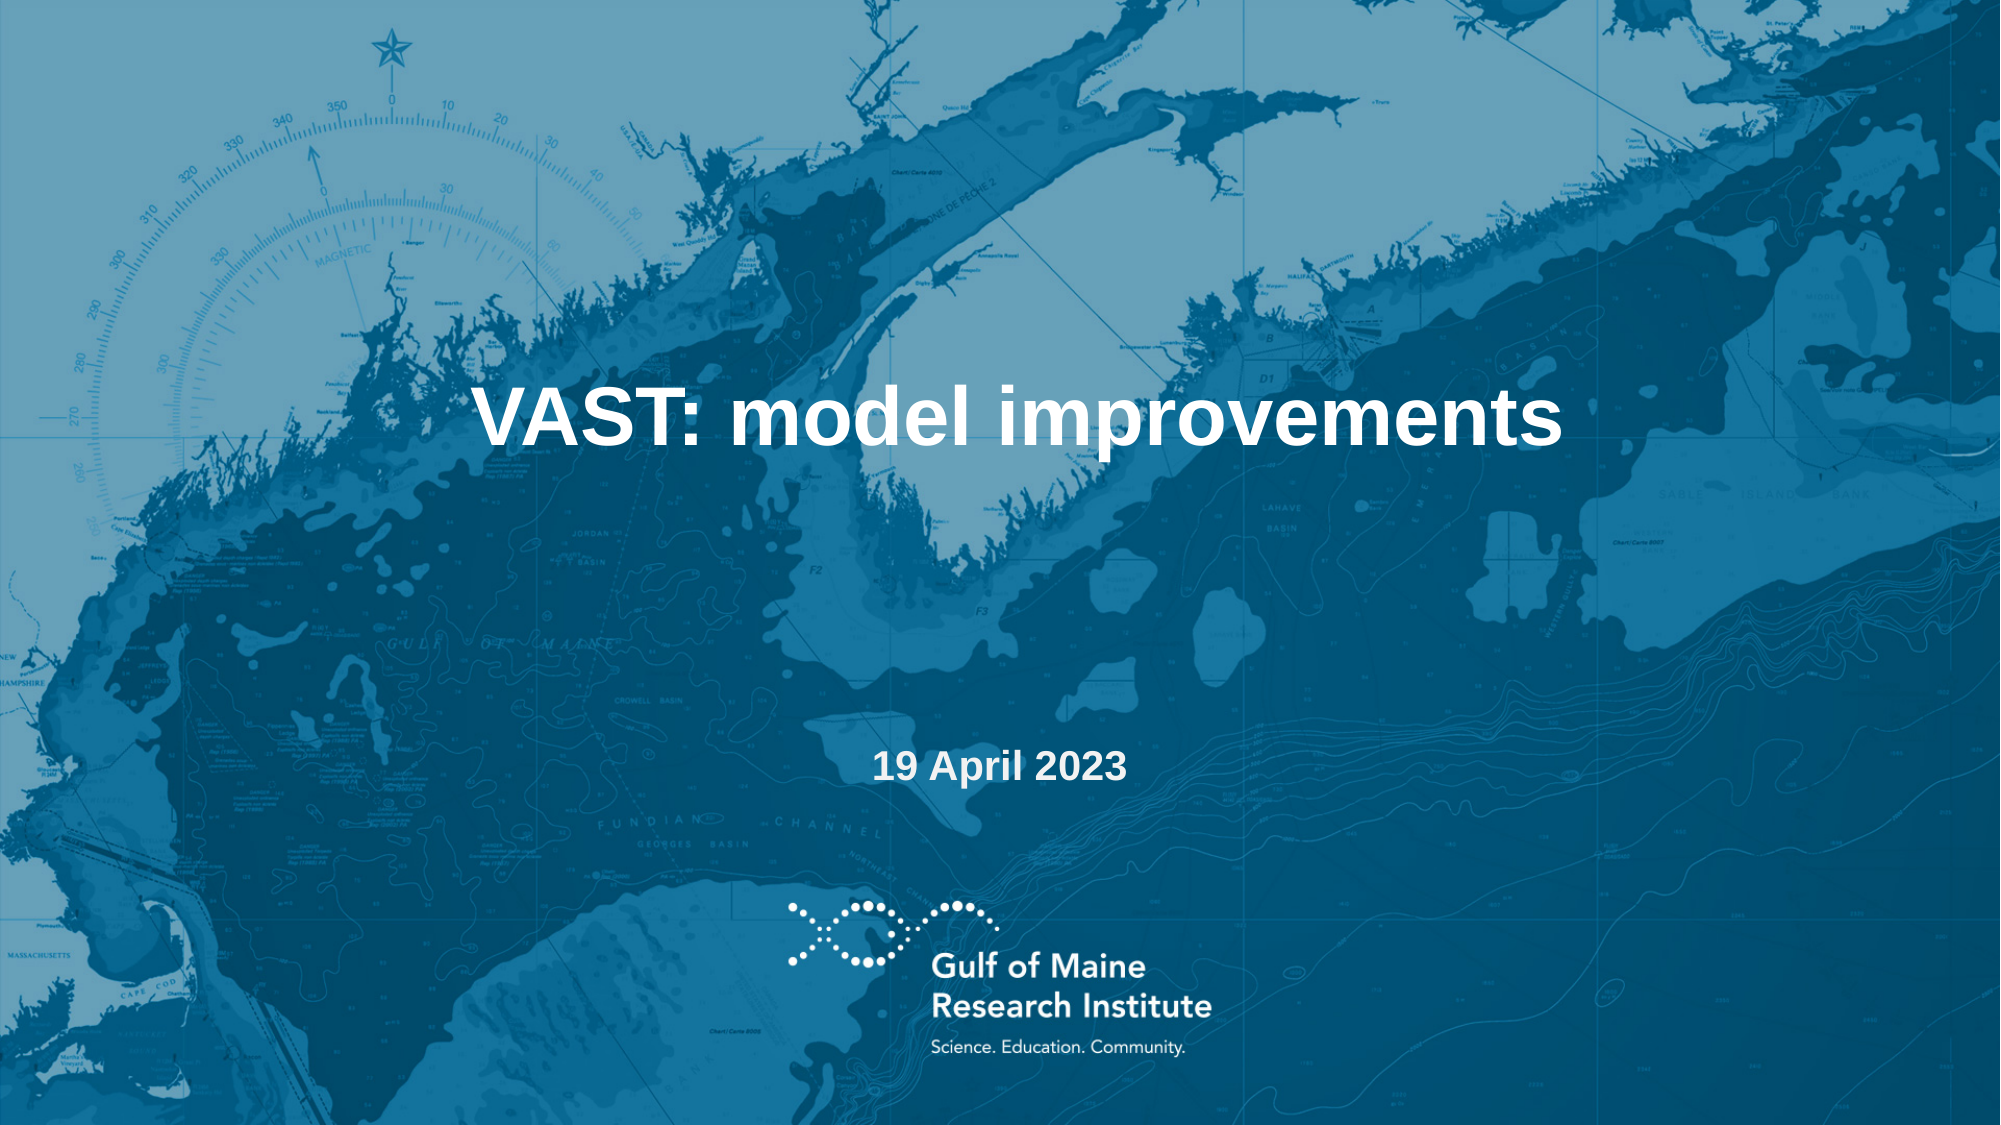

# VAST: model improvements

19 April 2023